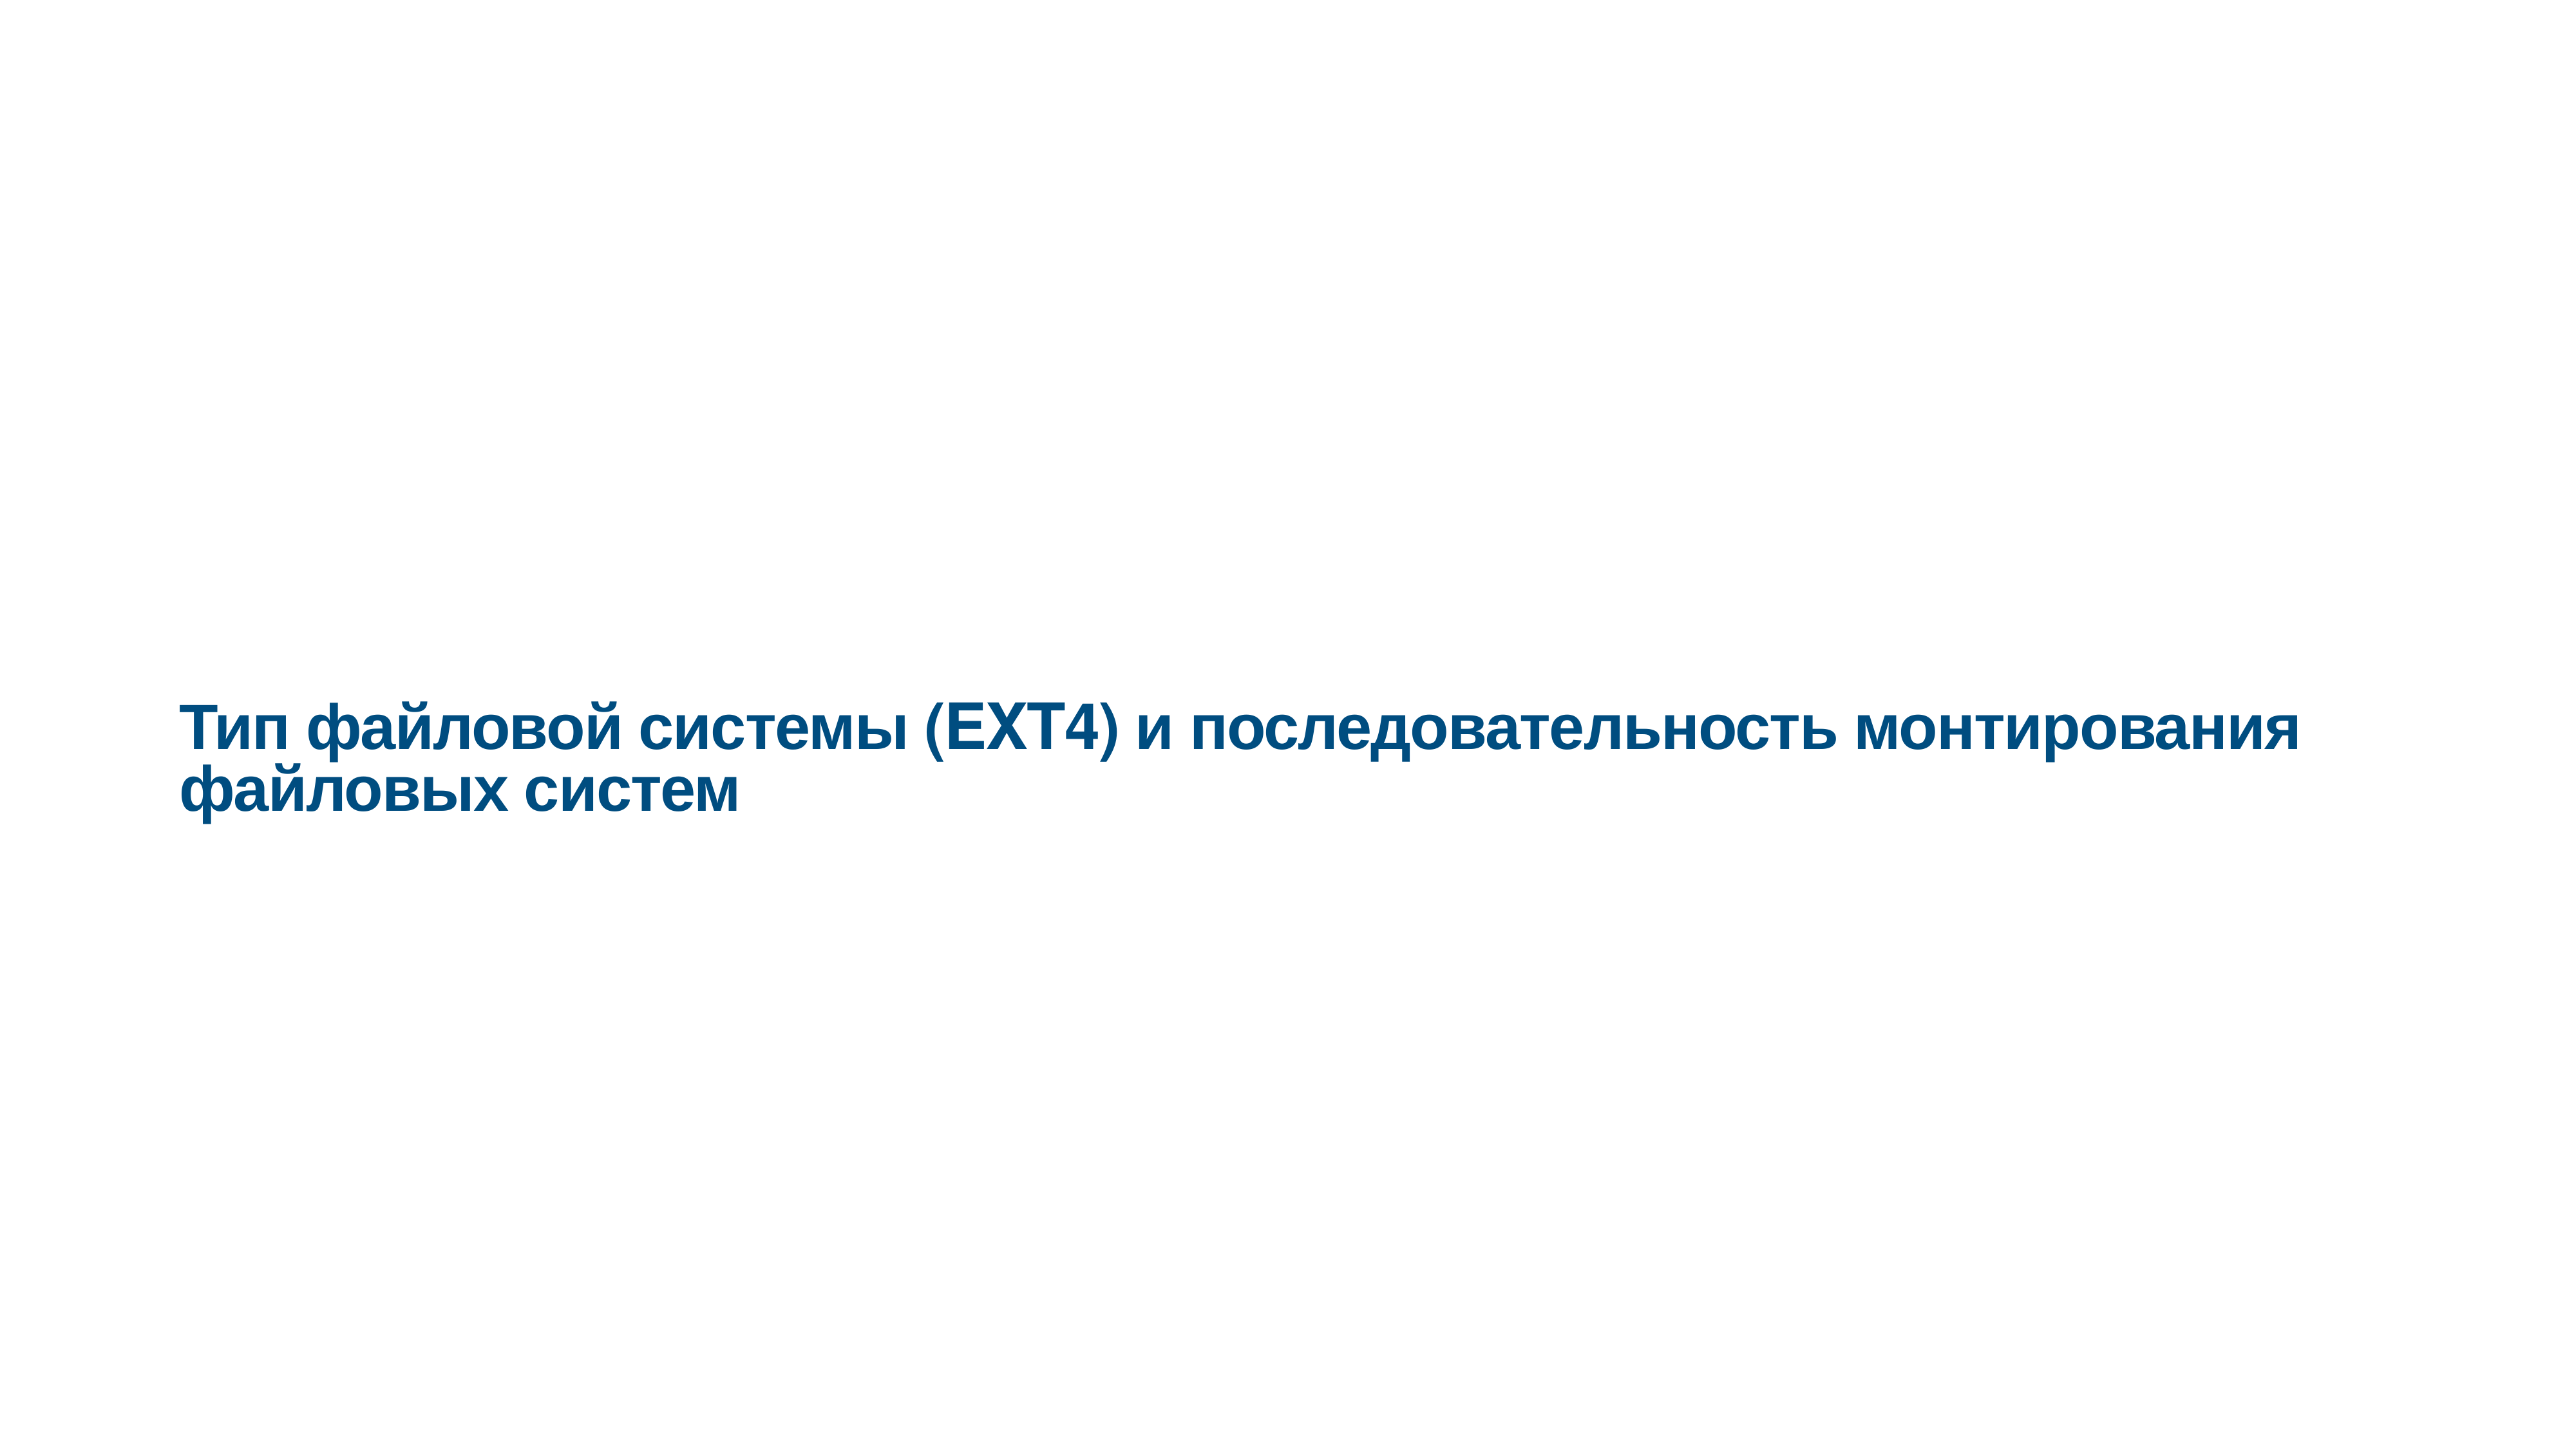

#

Тип файловой системы (EXT4) и последовательность монтирования файловых систем